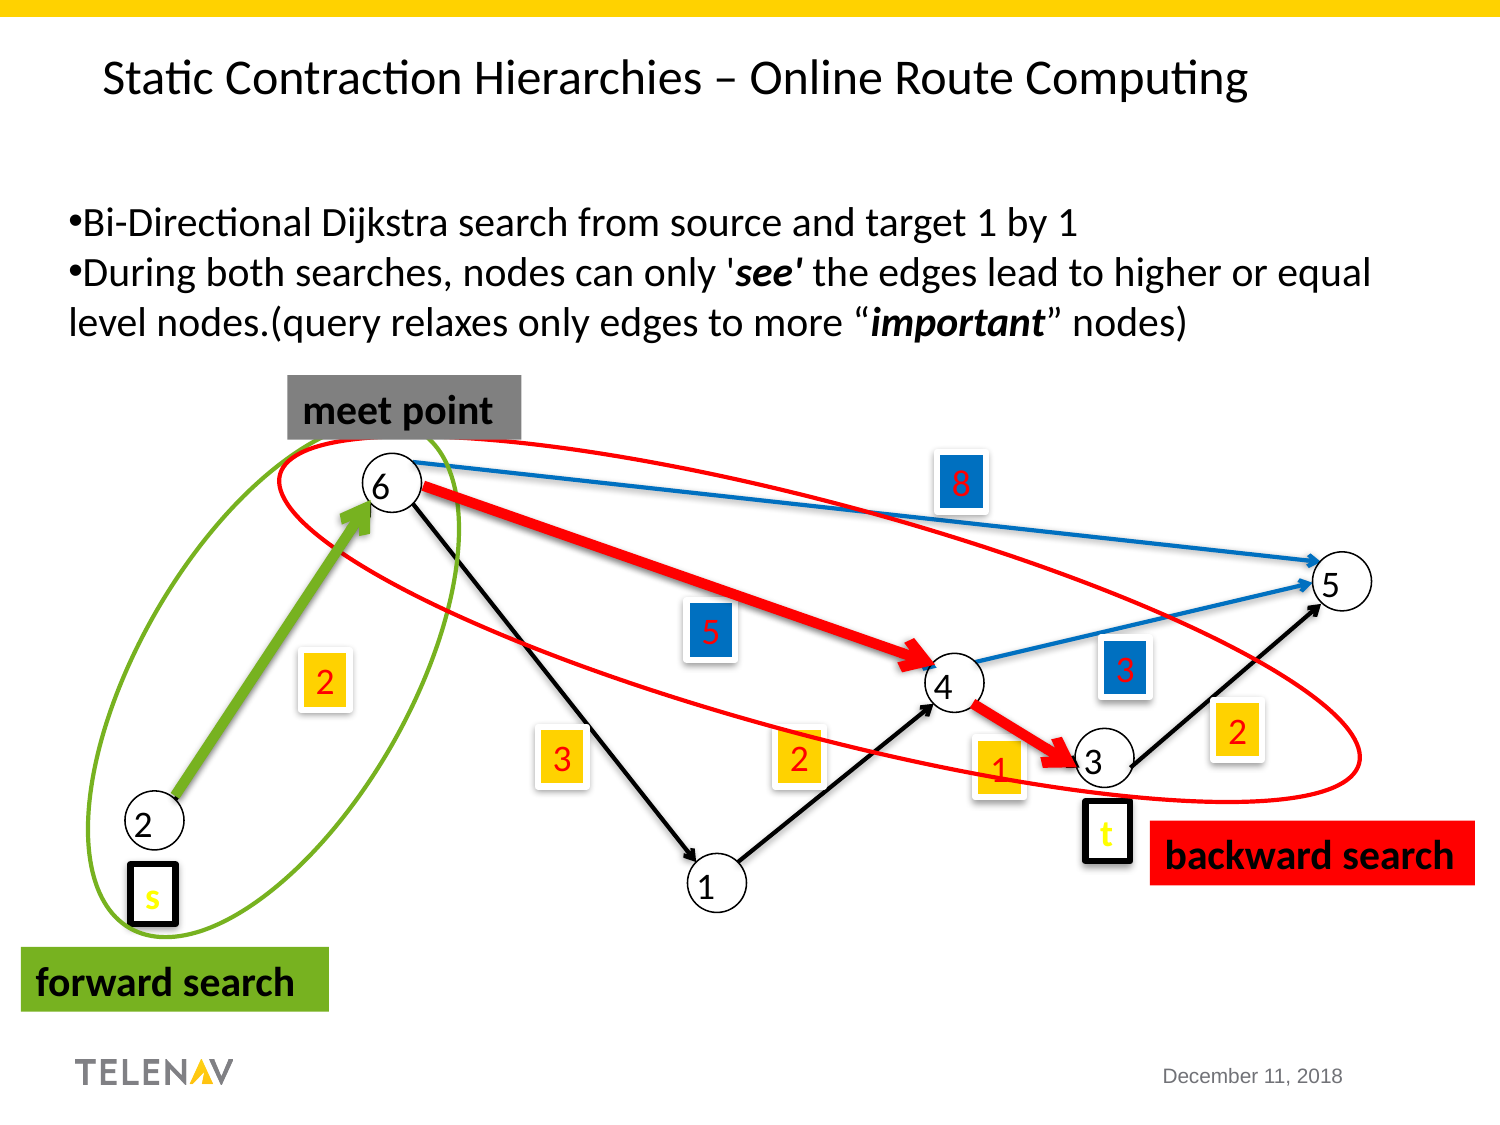

Static Contraction Hierarchies – Online Route Computing

Bi-Directional Dijkstra search from source and target 1 by 1
During both searches, nodes can only 'see' the edges lead to higher or equal level nodes.(query relaxes only edges to more “important” nodes)
meet point

8
6
5
5
3
2
4
2
3
2
3
1
2
t
backward search
1
s
forward search
December 11, 2018